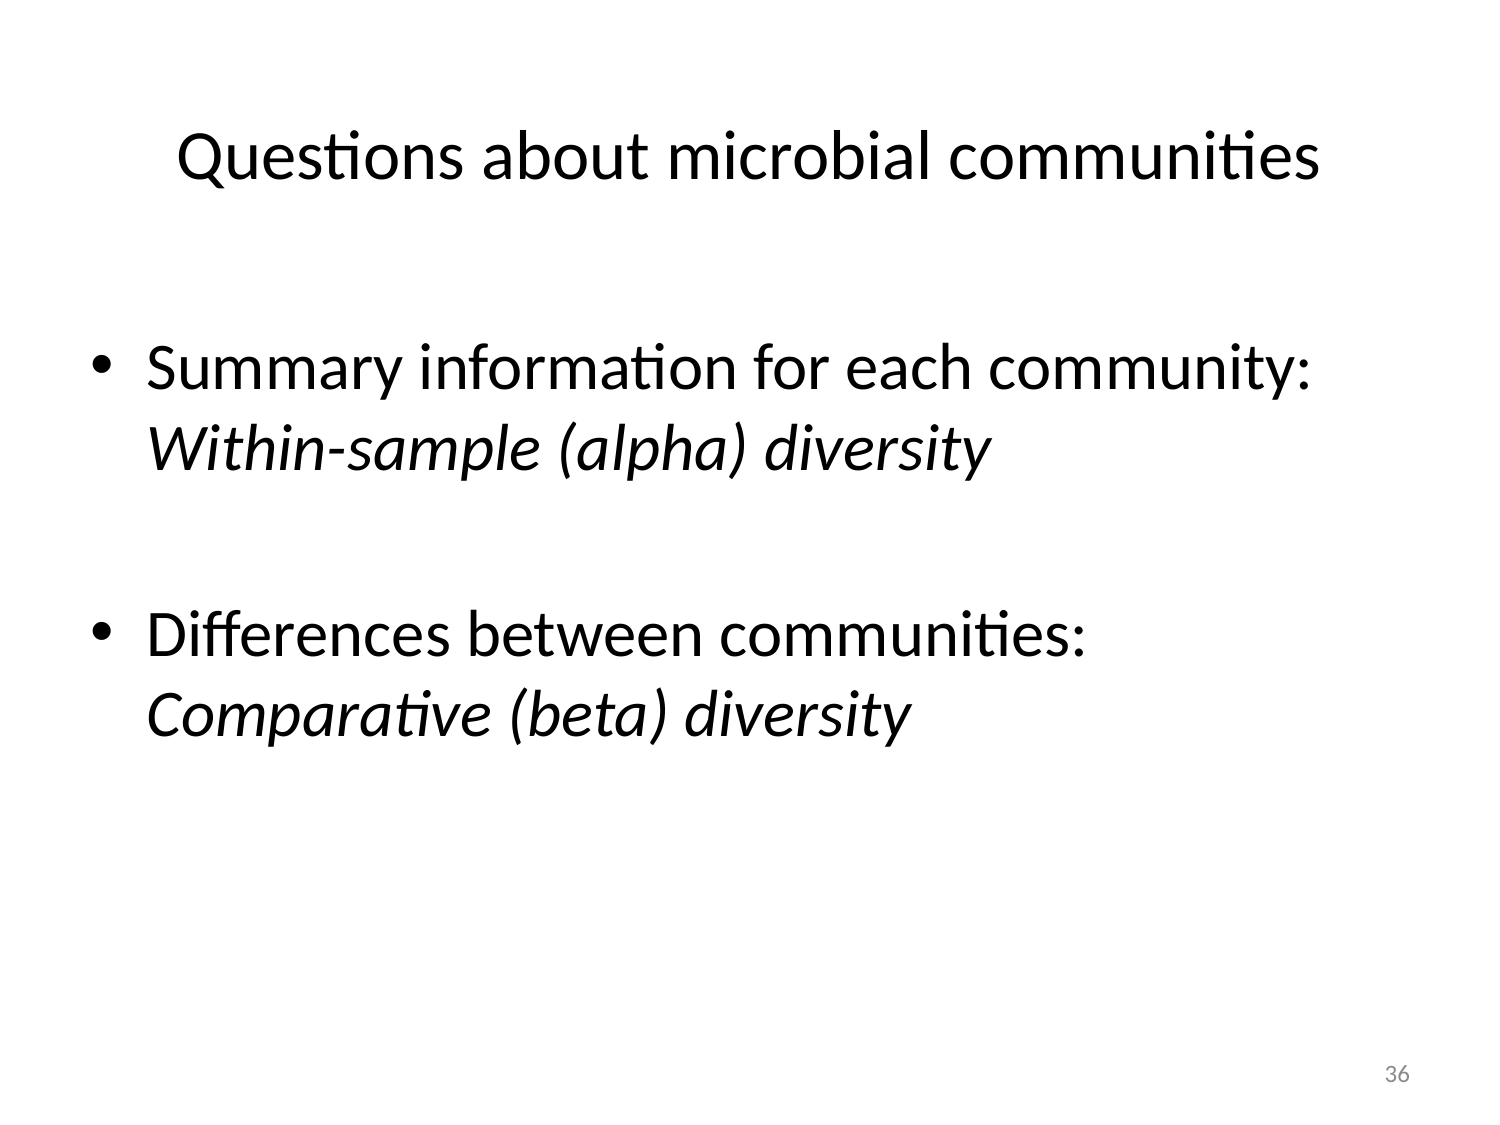

# Questions about microbial communities
Summary information for each community: Within-sample (alpha) diversity

Differences between communities:              Comparative (beta) diversity

36